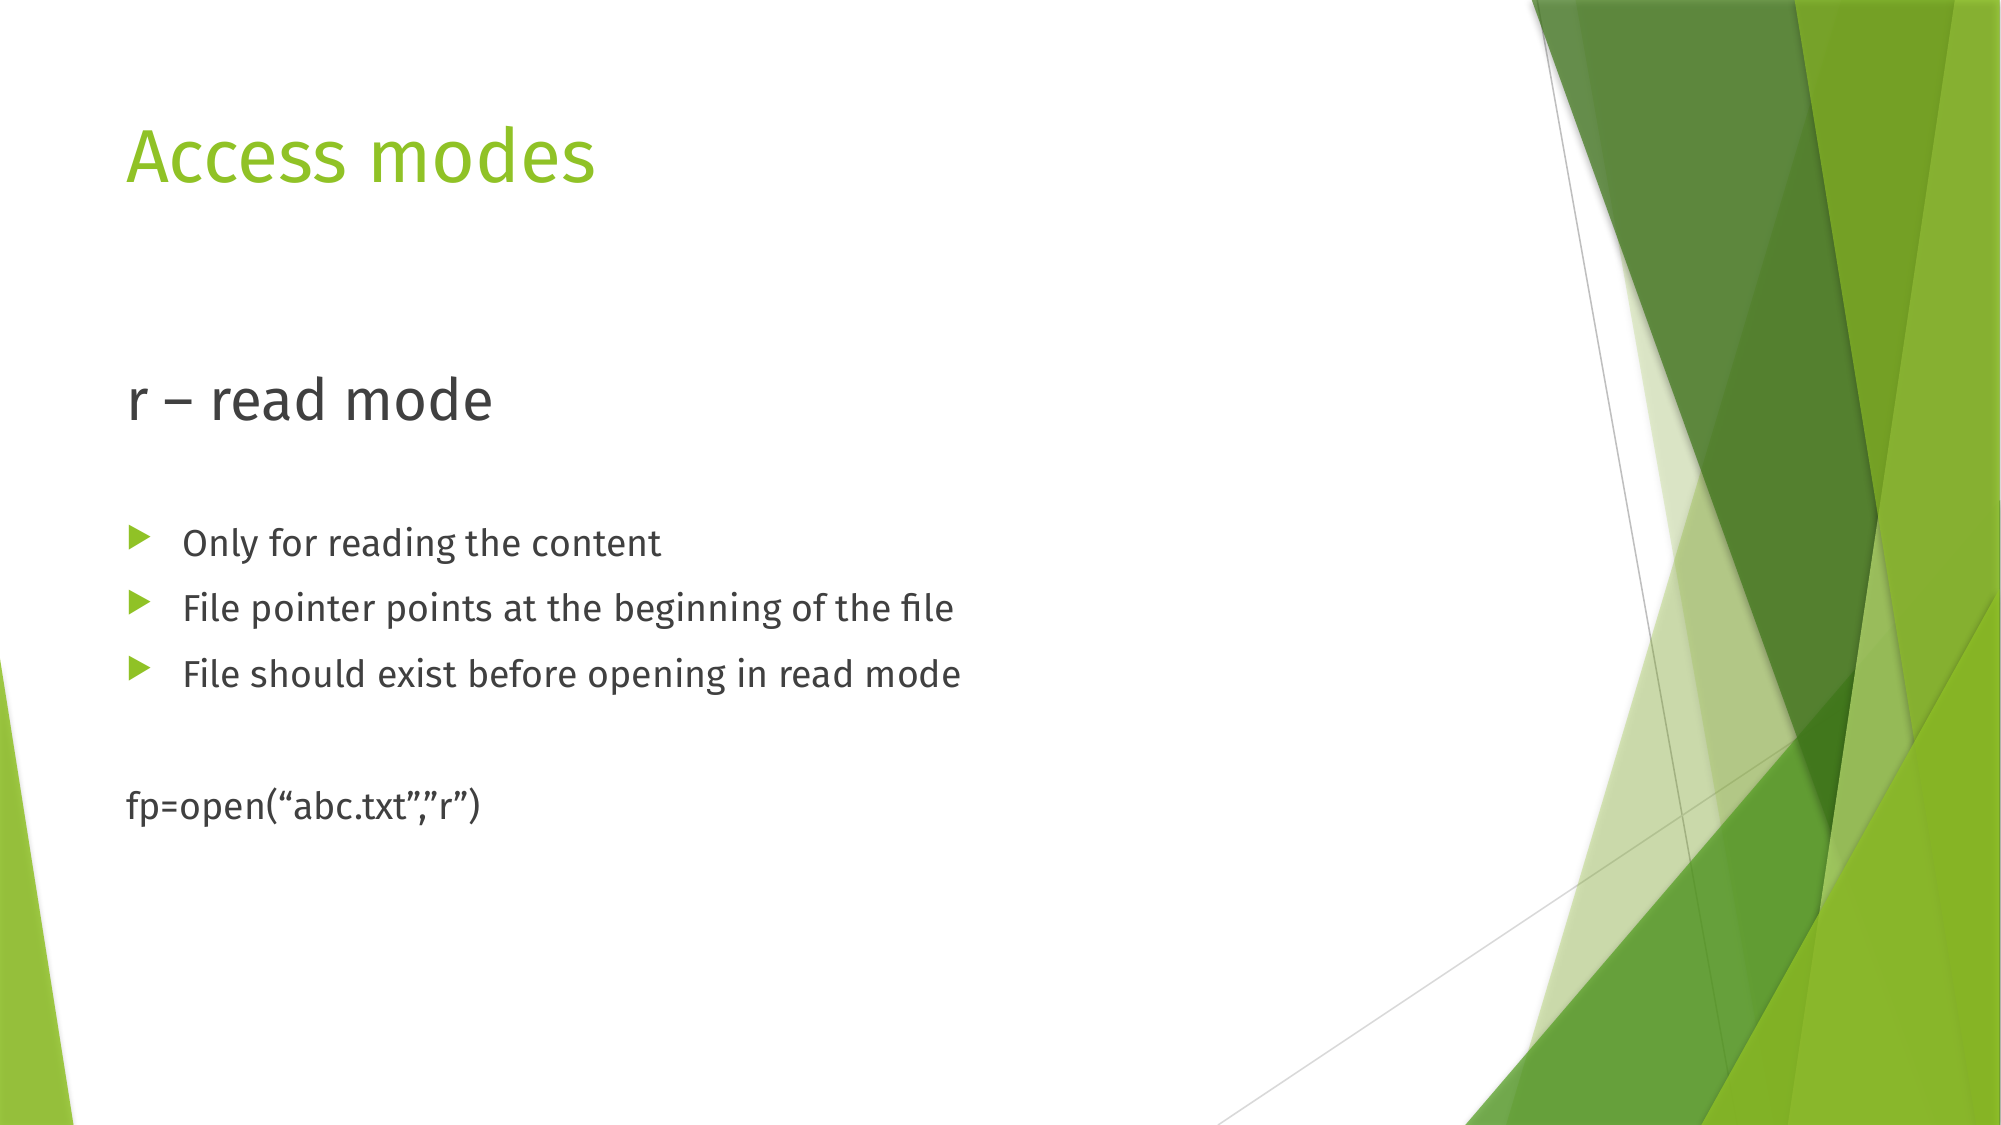

# Access modes
r – read mode

Only for reading the content
File pointer points at the beginning of the file
File should exist before opening in read mode

fp=open(“abc.txt”,”r”)